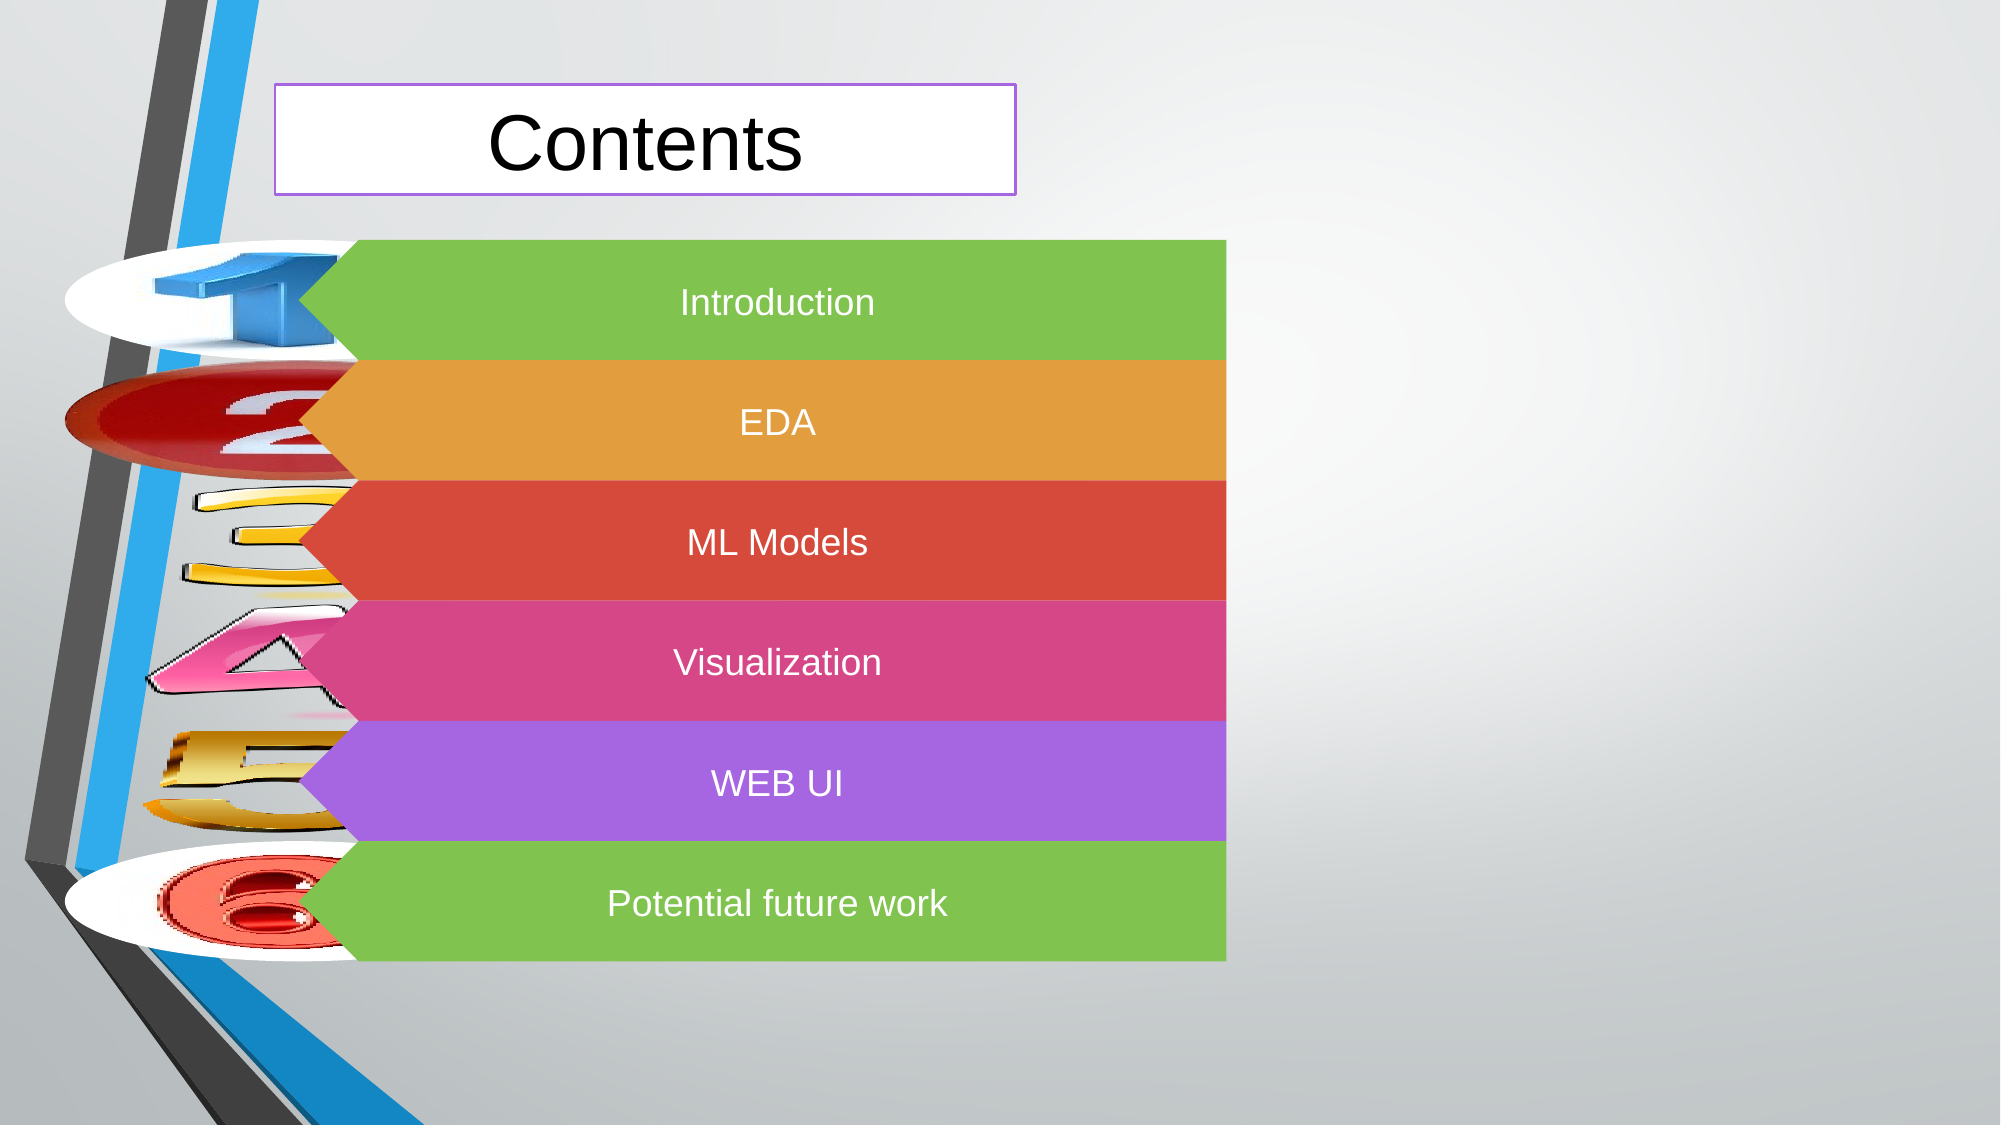

# Contents
Introduction
EDA
ML Models
Visualization
WEB UI
Potential future work